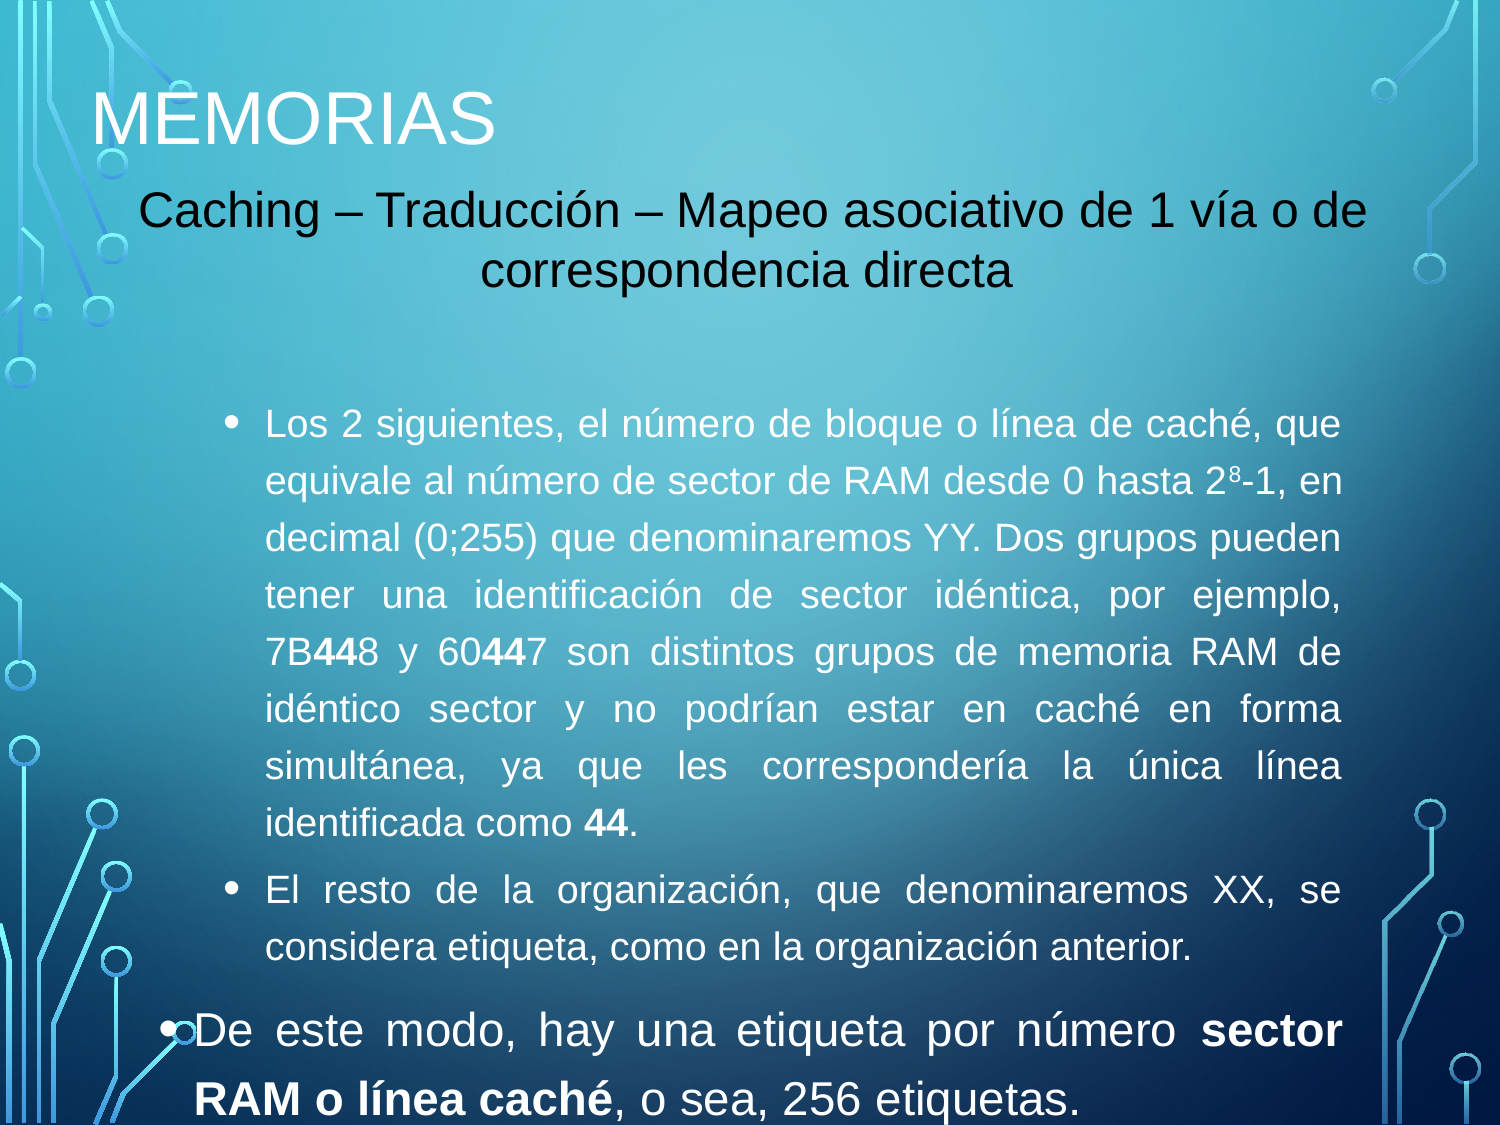

# Memorias
Caching – Traducción – Mapeo asociativo de 1 vía o de correspondencia directa
Los 2 siguientes, el número de bloque o línea de caché, que equivale al número de sector de RAM desde 0 hasta 28-1, en decimal (0;255) que denominaremos YY. Dos grupos pueden tener una identificación de sector idéntica, por ejemplo, 7B448 y 60447 son distintos grupos de memoria RAM de idéntico sector y no podrían estar en caché en forma simultánea, ya que les correspondería la única línea identificada como 44.
El resto de la organización, que denominaremos XX, se considera etiqueta, como en la organización anterior.
De este modo, hay una etiqueta por número sector RAM o línea caché, o sea, 256 etiquetas.